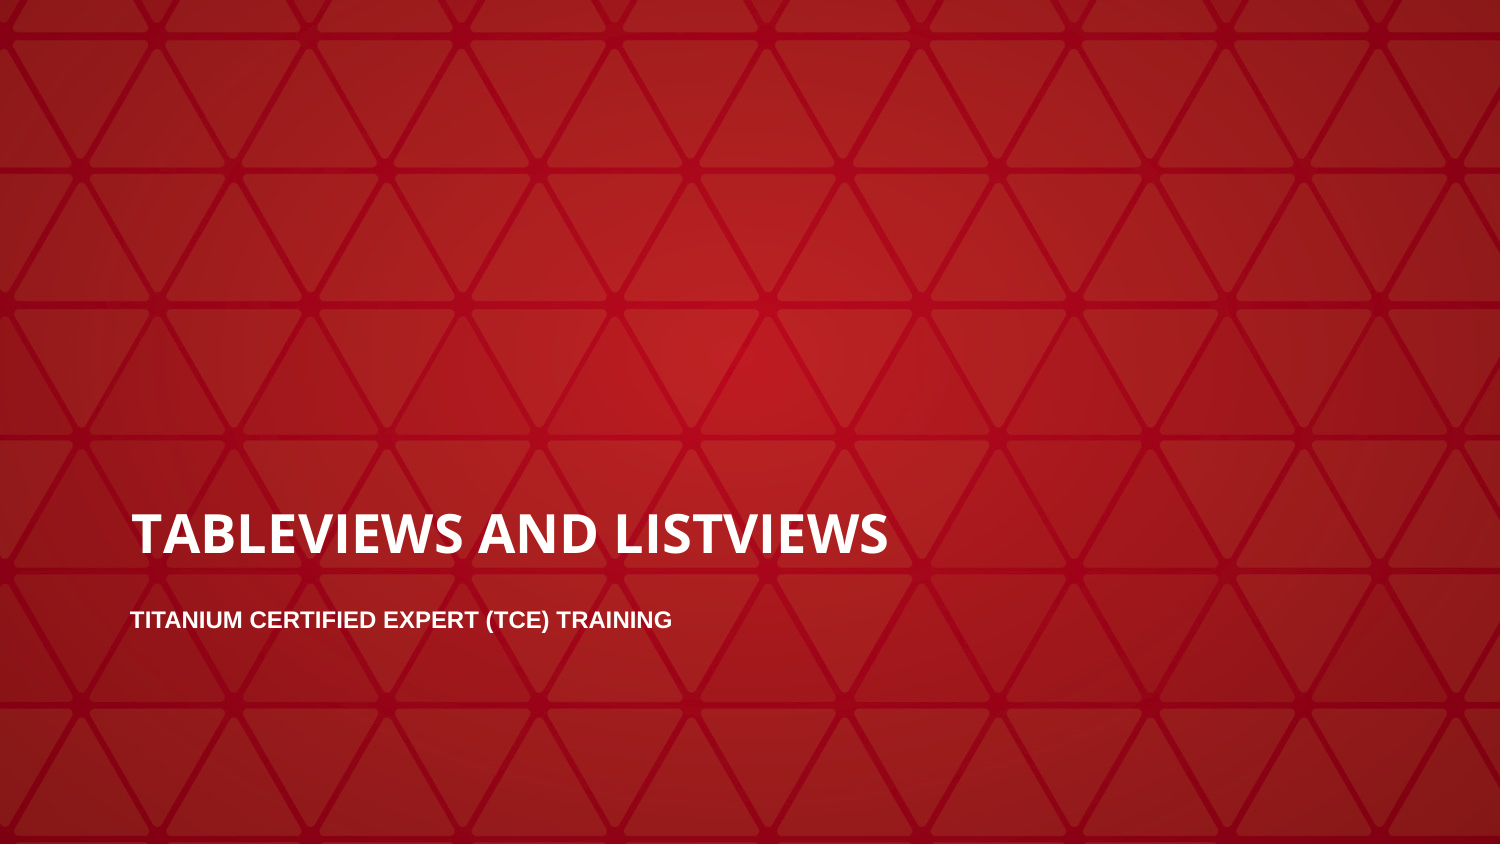

# TableViews and ListViews
Titanium Certified Expert (TCE) Training